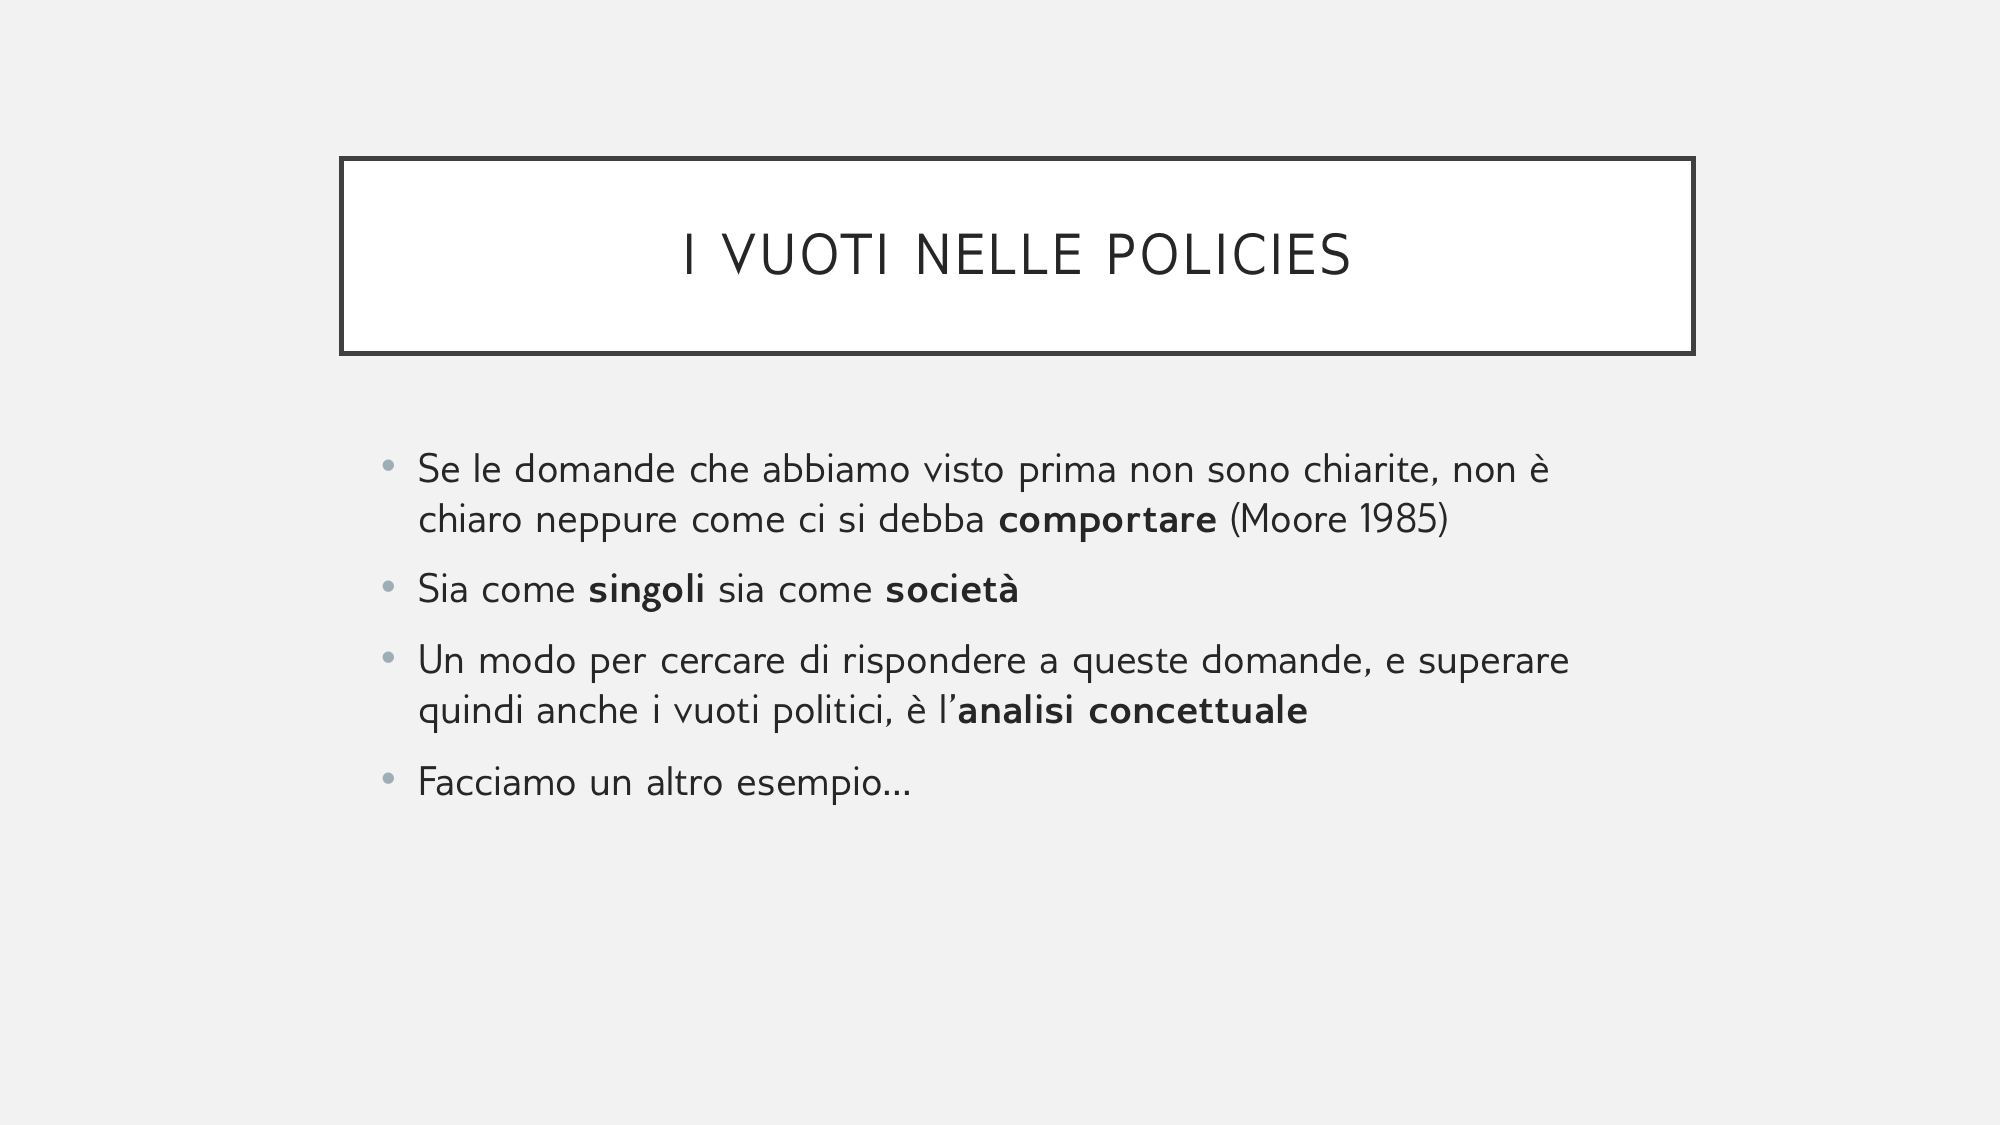

# I vuoti Nelle policies
Se le domande che abbiamo visto prima non sono chiarite, non è chiaro neppure come ci si debba comportare (Moore 1985)
Sia come singoli sia come società
Un modo per cercare di rispondere a queste domande, e superare quindi anche i vuoti politici, è l’analisi concettuale
Facciamo un altro esempio...